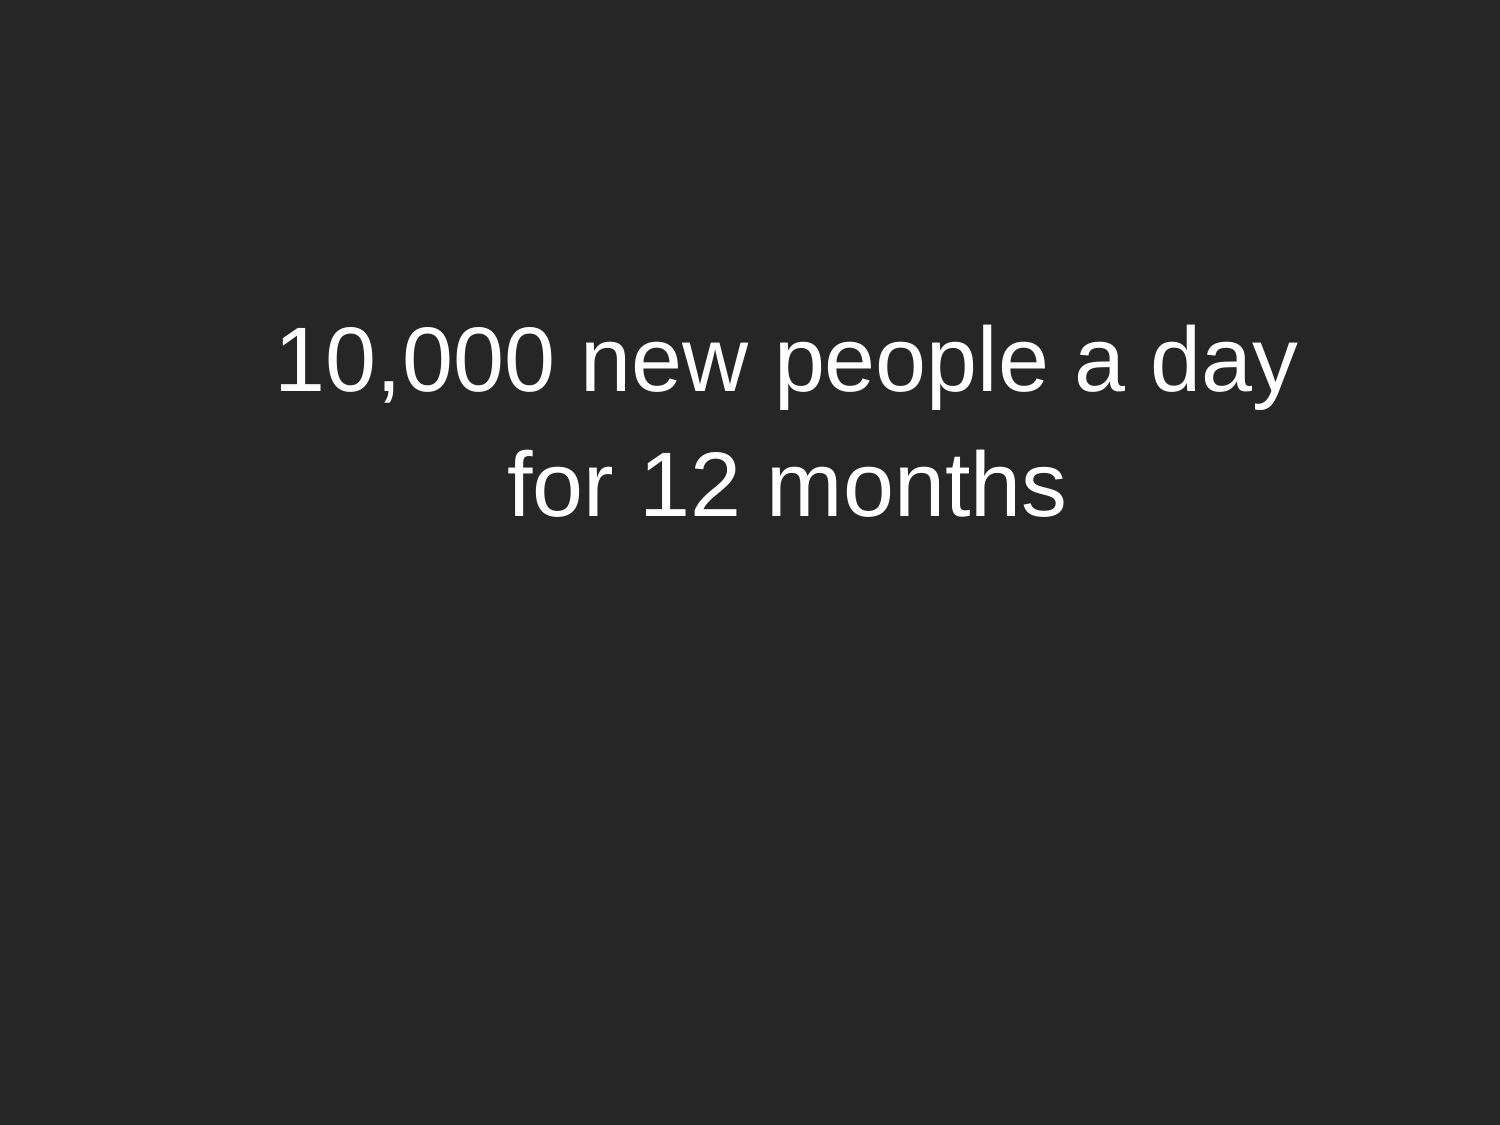

#
10,000 new people a day
for 12 months